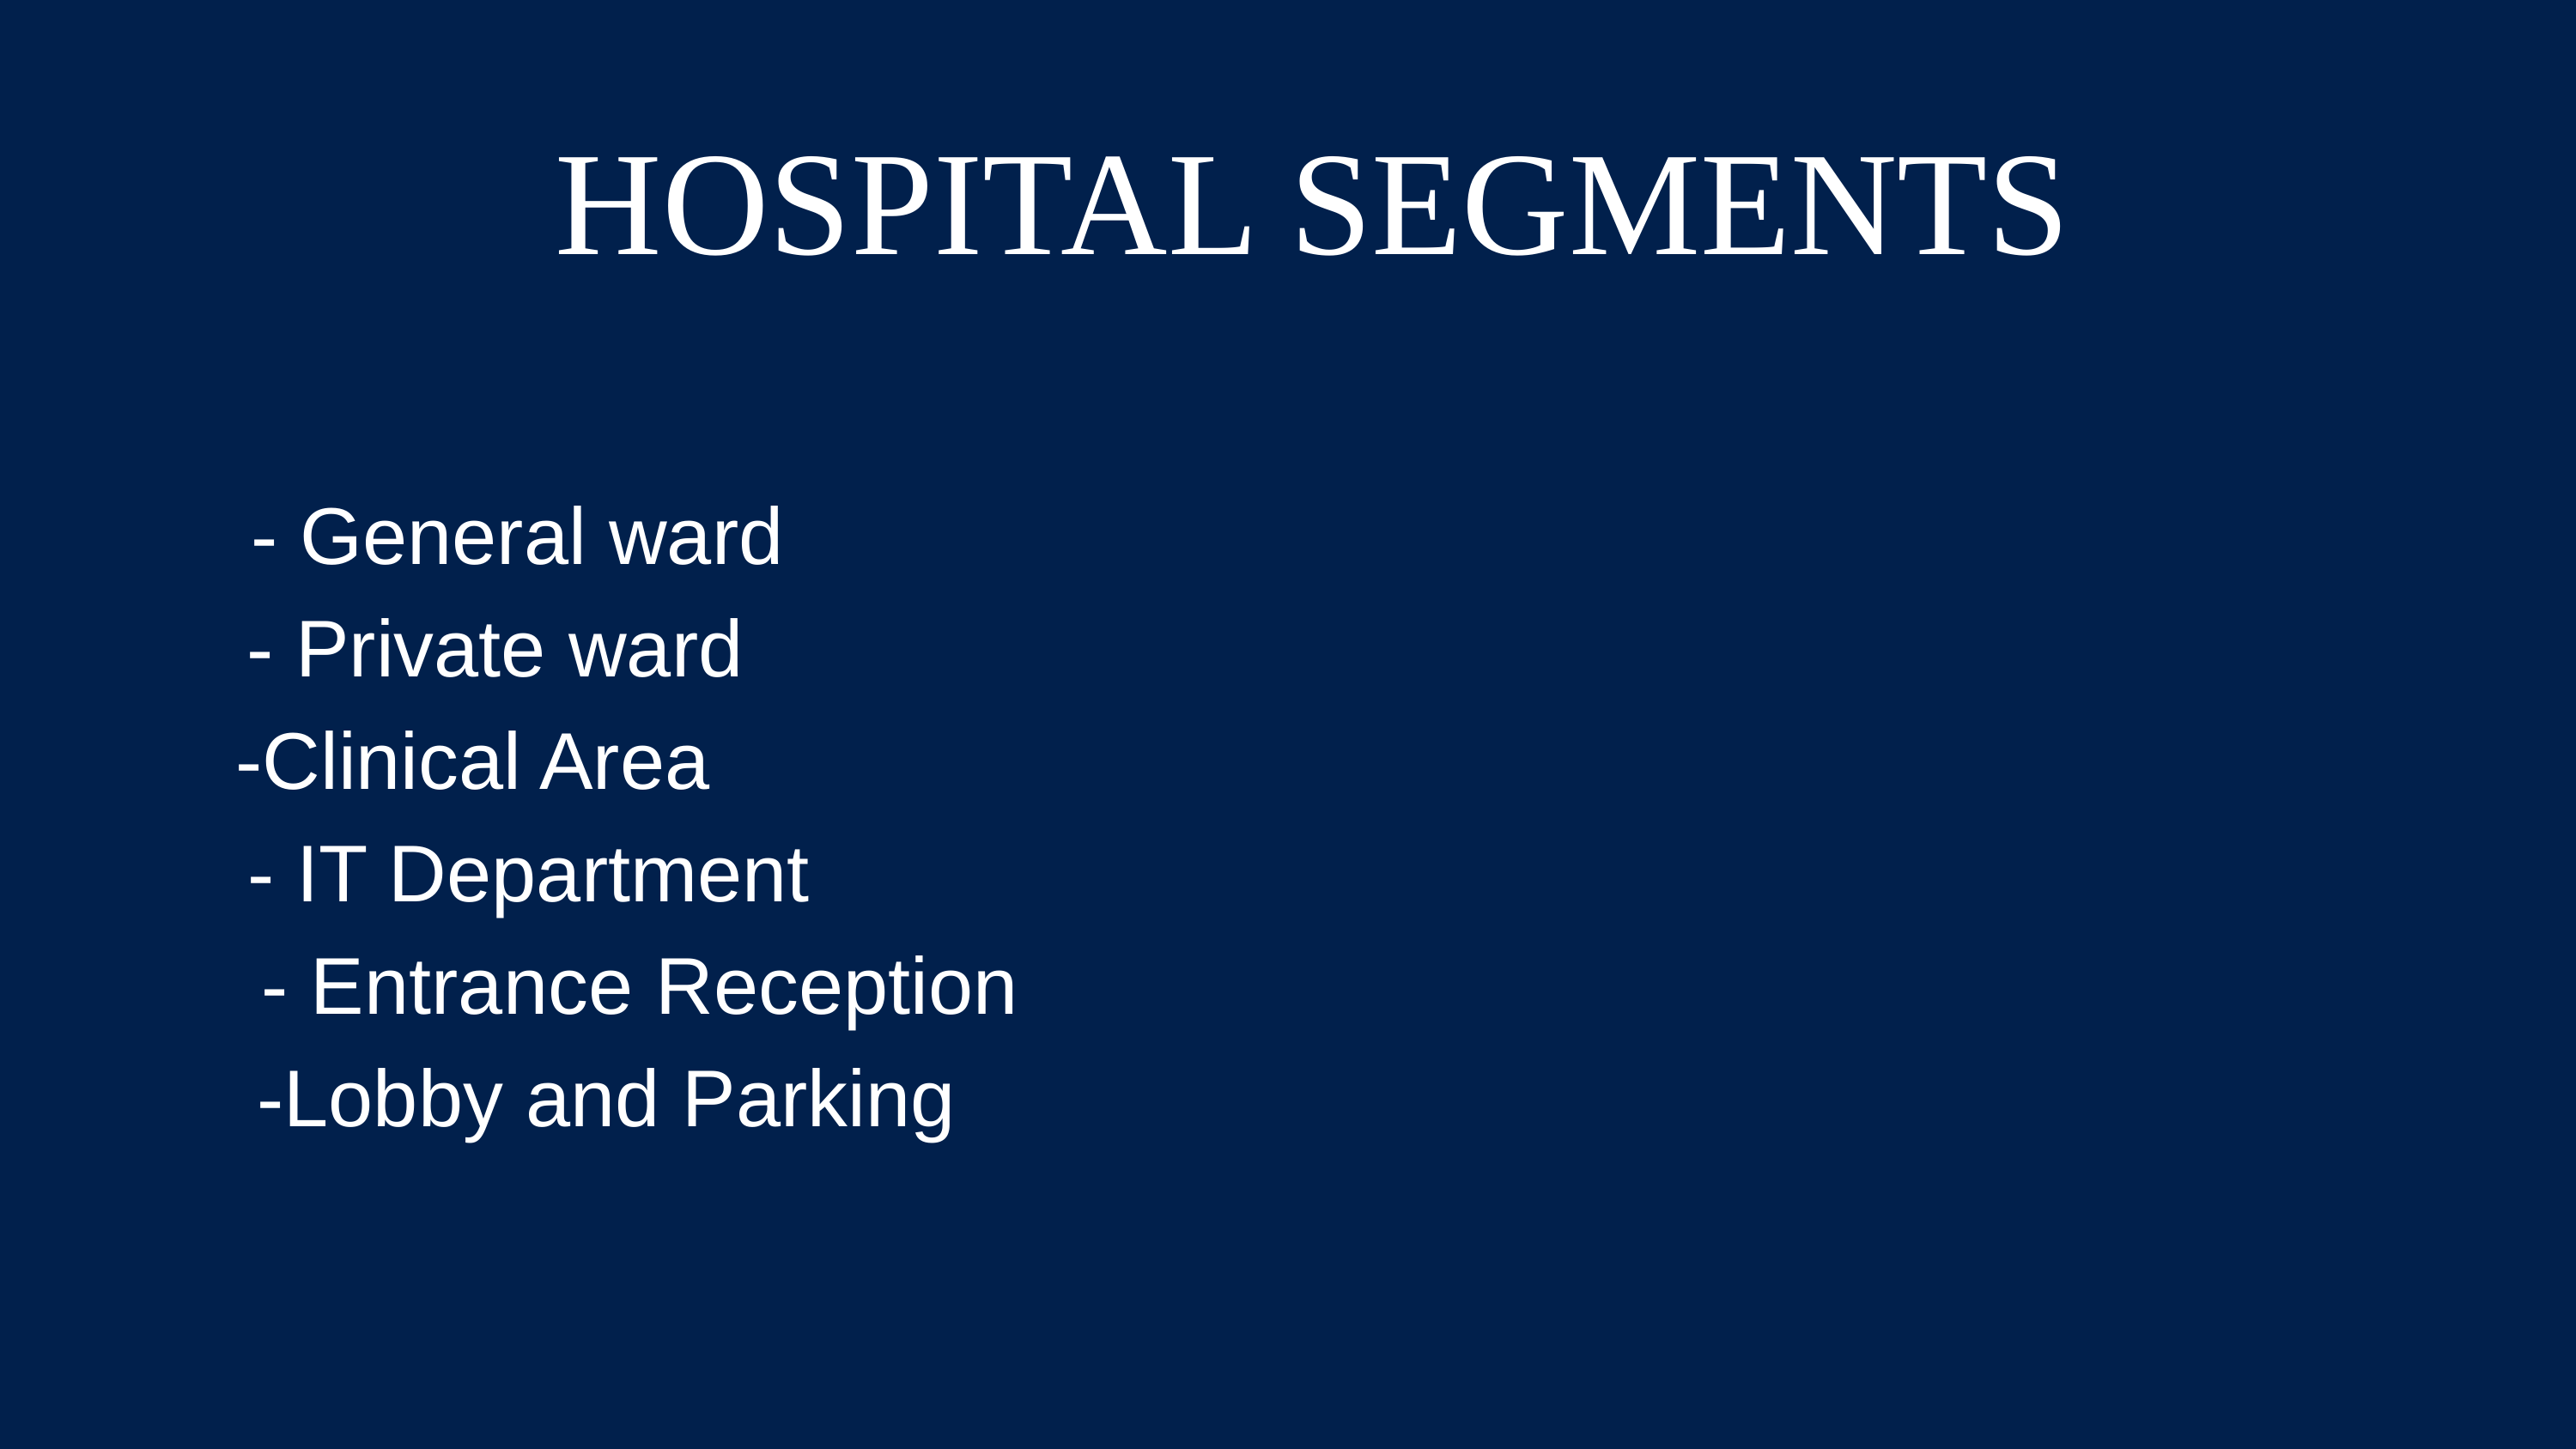

HOSPITAL SEGMENTS
    - General ward
  - Private ward
-Clinical Area
     - IT Department
               - Entrance Reception
            -Lobby and Parking